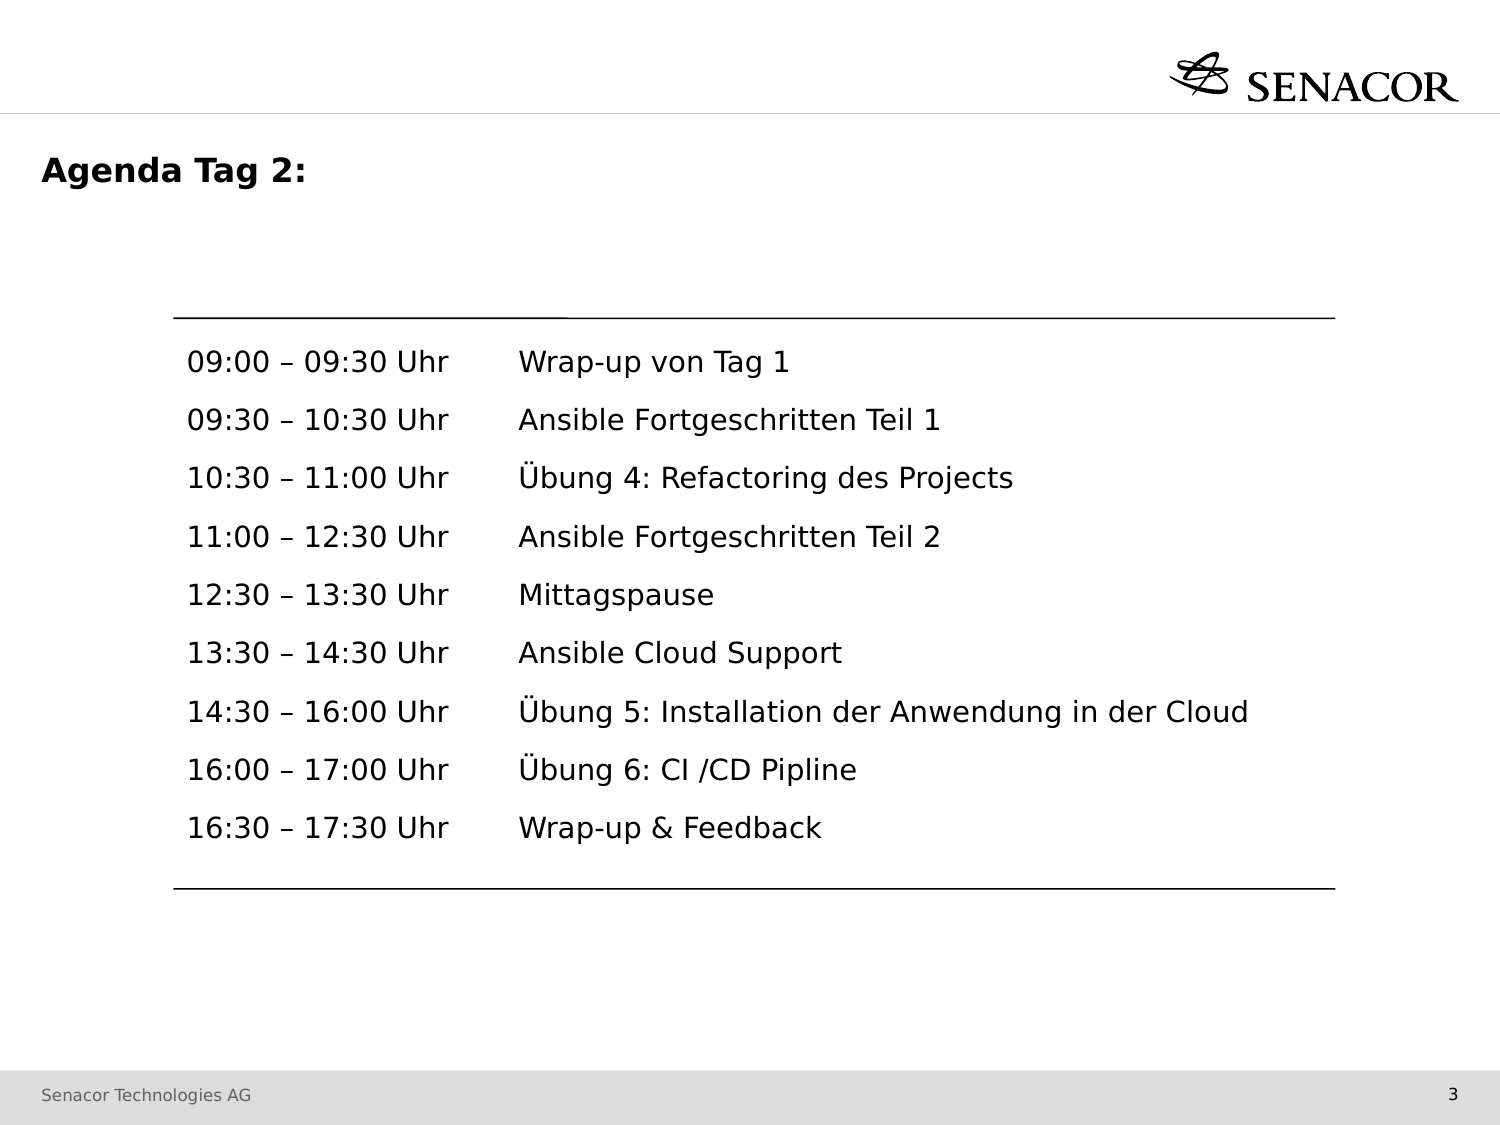

# Agenda Tag 2:

09:00 – 09:30 Uhr
09:30 – 10:30 Uhr
10:30 – 11:00 Uhr
11:00 – 12:30 Uhr
12:30 – 13:30 Uhr
13:30 – 14:30 Uhr
14:30 – 16:00 Uhr
16:00 – 17:00 Uhr
16:30 – 17:30 Uhr
Wrap-up von Tag 1
Ansible Fortgeschritten Teil 1
Übung 4: Refactoring des Projects
Ansible Fortgeschritten Teil 2
Mittagspause
Ansible Cloud Support
Übung 5: Installation der Anwendung in der Cloud
Übung 6: CI /CD Pipline
Wrap-up & Feedback

3